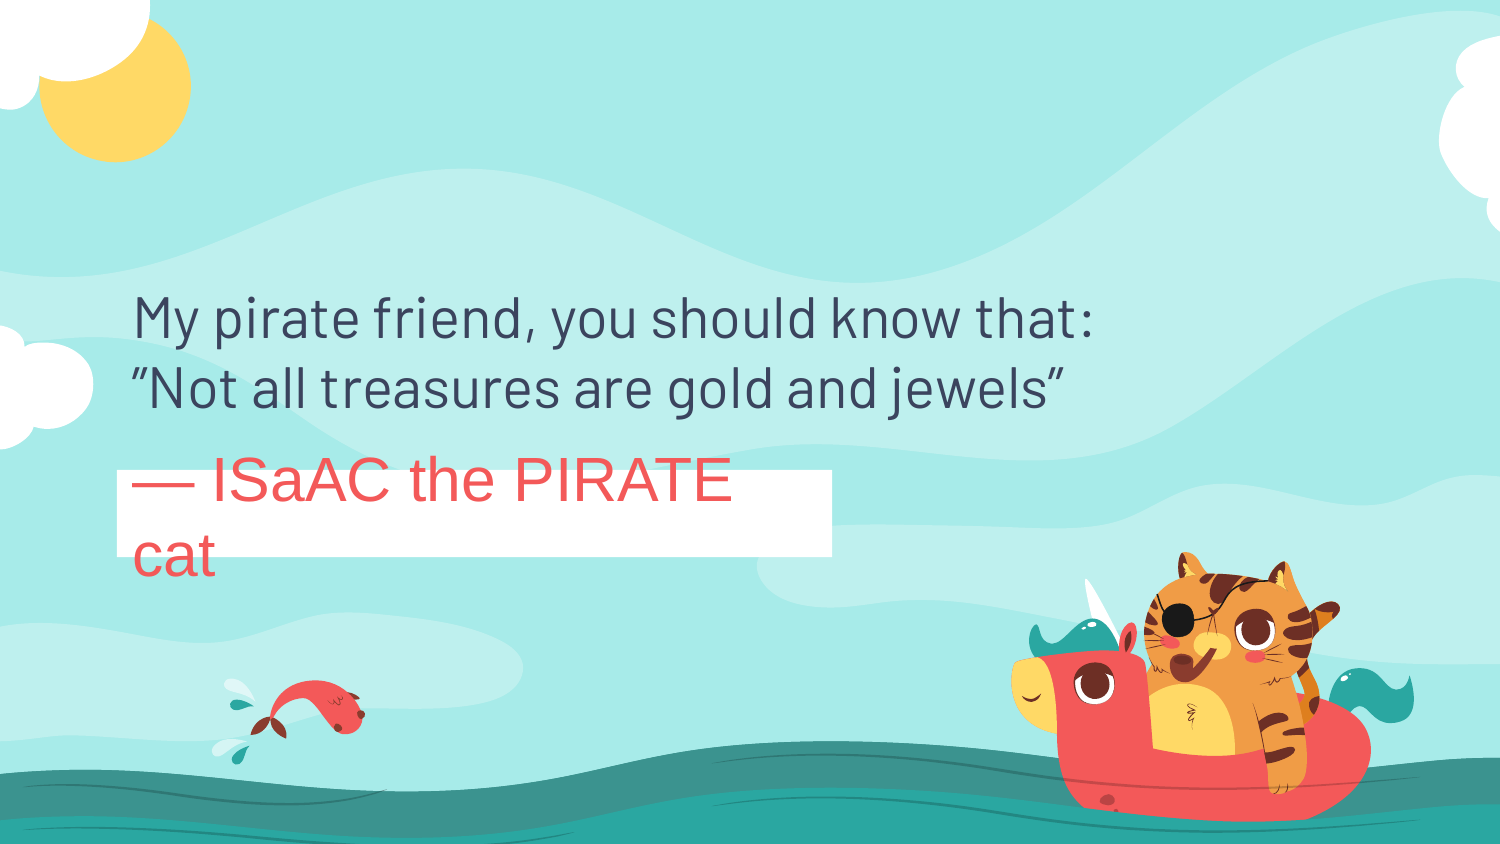

My pirate friend, you should know that: ”Not all treasures are gold and jewels”
# — ISaAC the PIRATE cat